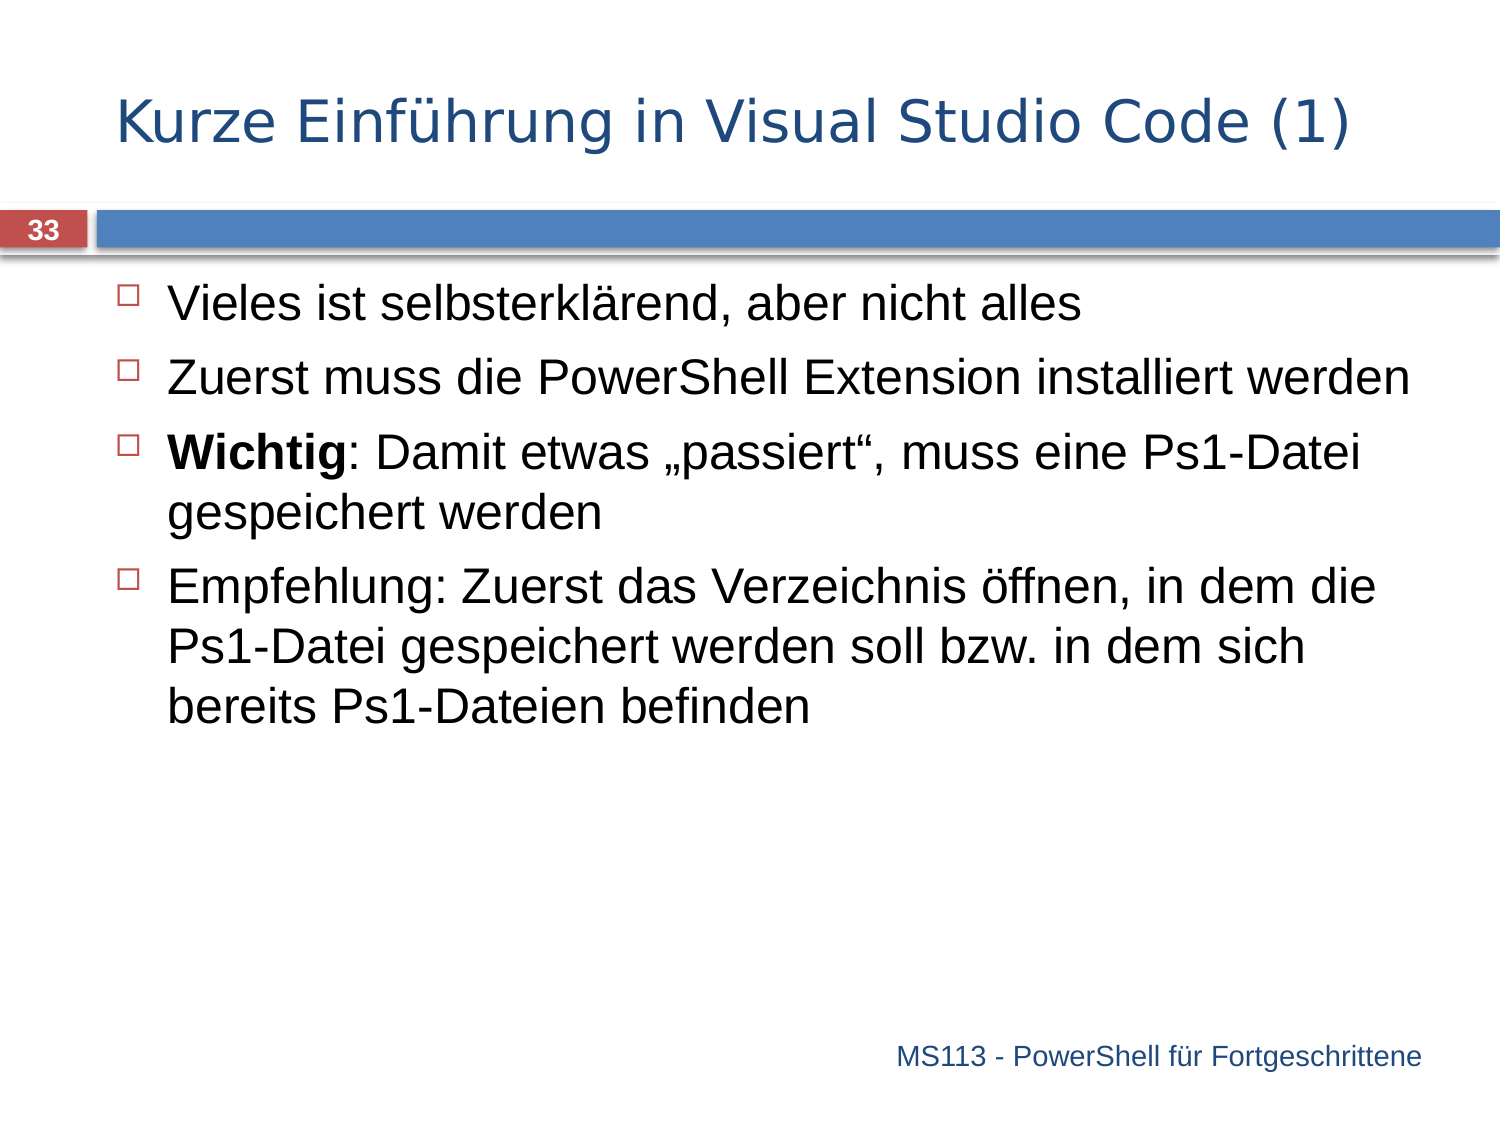

# Kurze Einführung in Visual Studio Code (1)
33
Vieles ist selbsterklärend, aber nicht alles
Zuerst muss die PowerShell Extension installiert werden
Wichtig: Damit etwas „passiert“, muss eine Ps1-Datei gespeichert werden
Empfehlung: Zuerst das Verzeichnis öffnen, in dem die Ps1-Datei gespeichert werden soll bzw. in dem sich bereits Ps1-Dateien befinden
MS113 - PowerShell für Fortgeschrittene